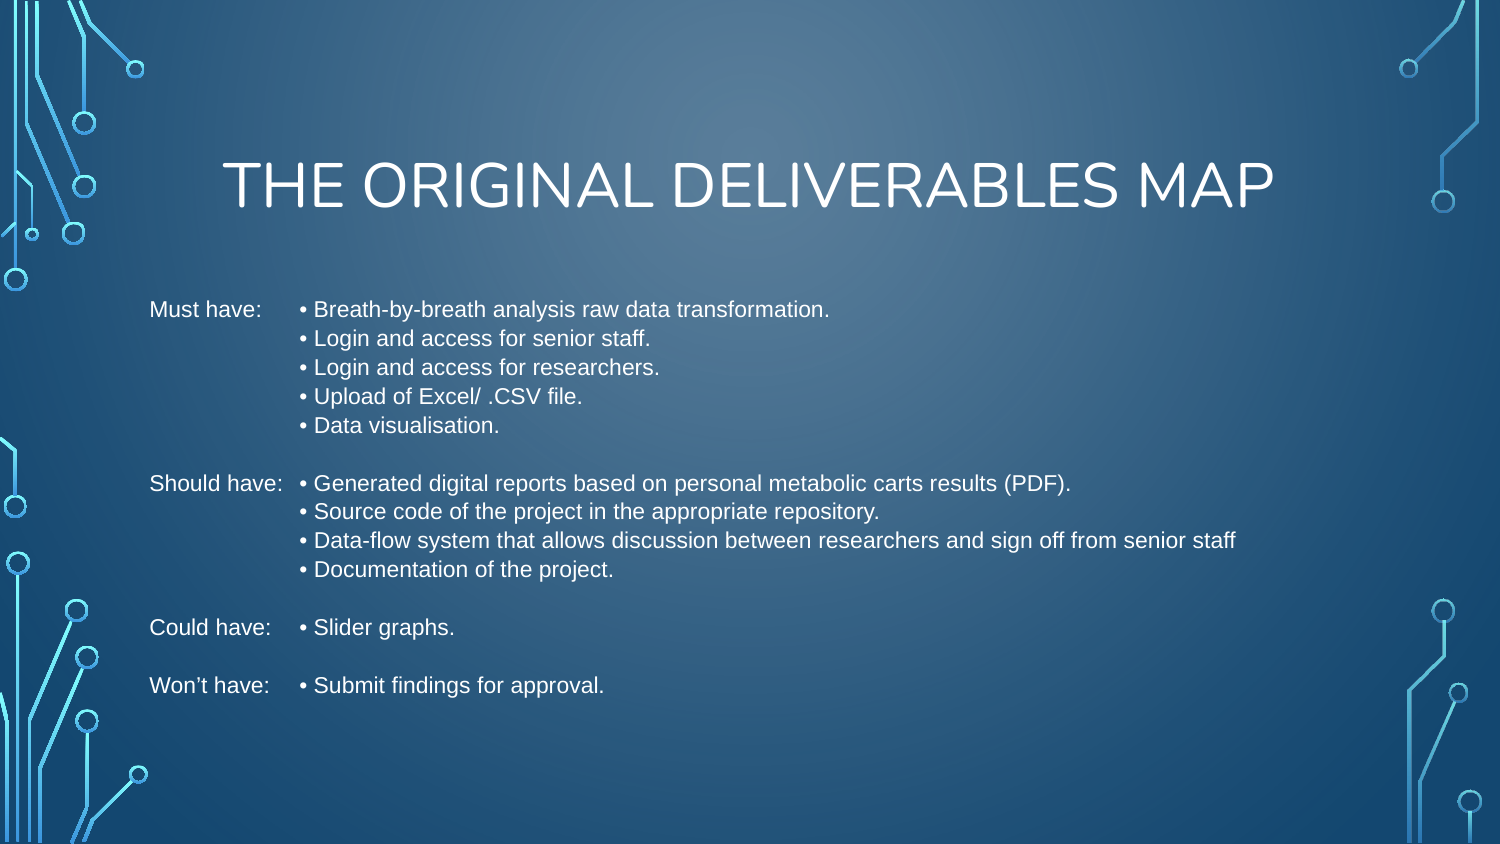

# THE ORIGINAL DELIVERABLES MAP

Must have: 	• Breath-by-breath analysis raw data transformation.
• Login and access for senior staff.
• Login and access for researchers.
• Upload of Excel/ .CSV file.
• Data visualisation.

Should have: 	• Generated digital reports based on personal metabolic carts results (PDF).
• Source code of the project in the appropriate repository.
• Data-flow system that allows discussion between researchers and sign off from senior staff
• Documentation of the project.

Could have:	• Slider graphs.

Won’t have: 	• Submit findings for approval.